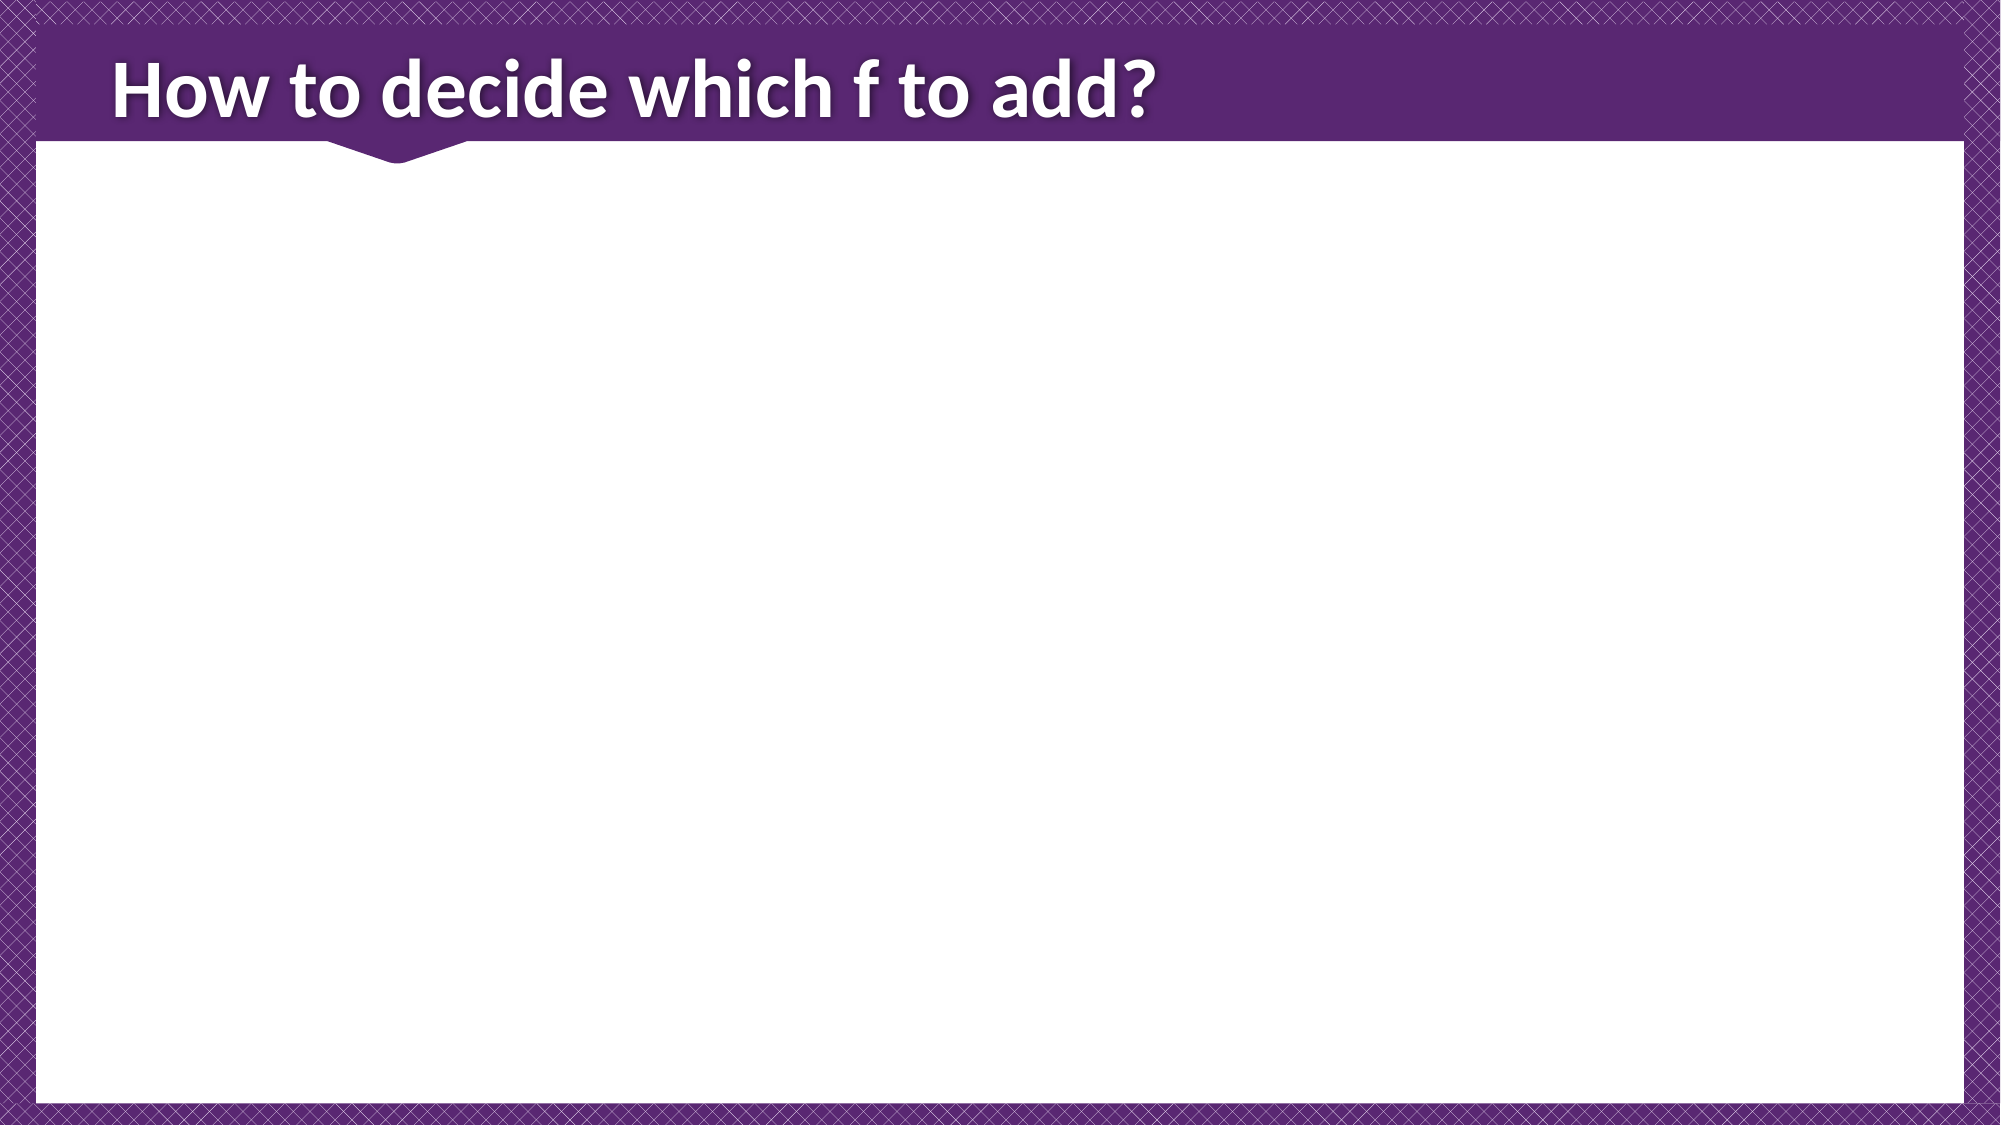

# How to decide which f to add?